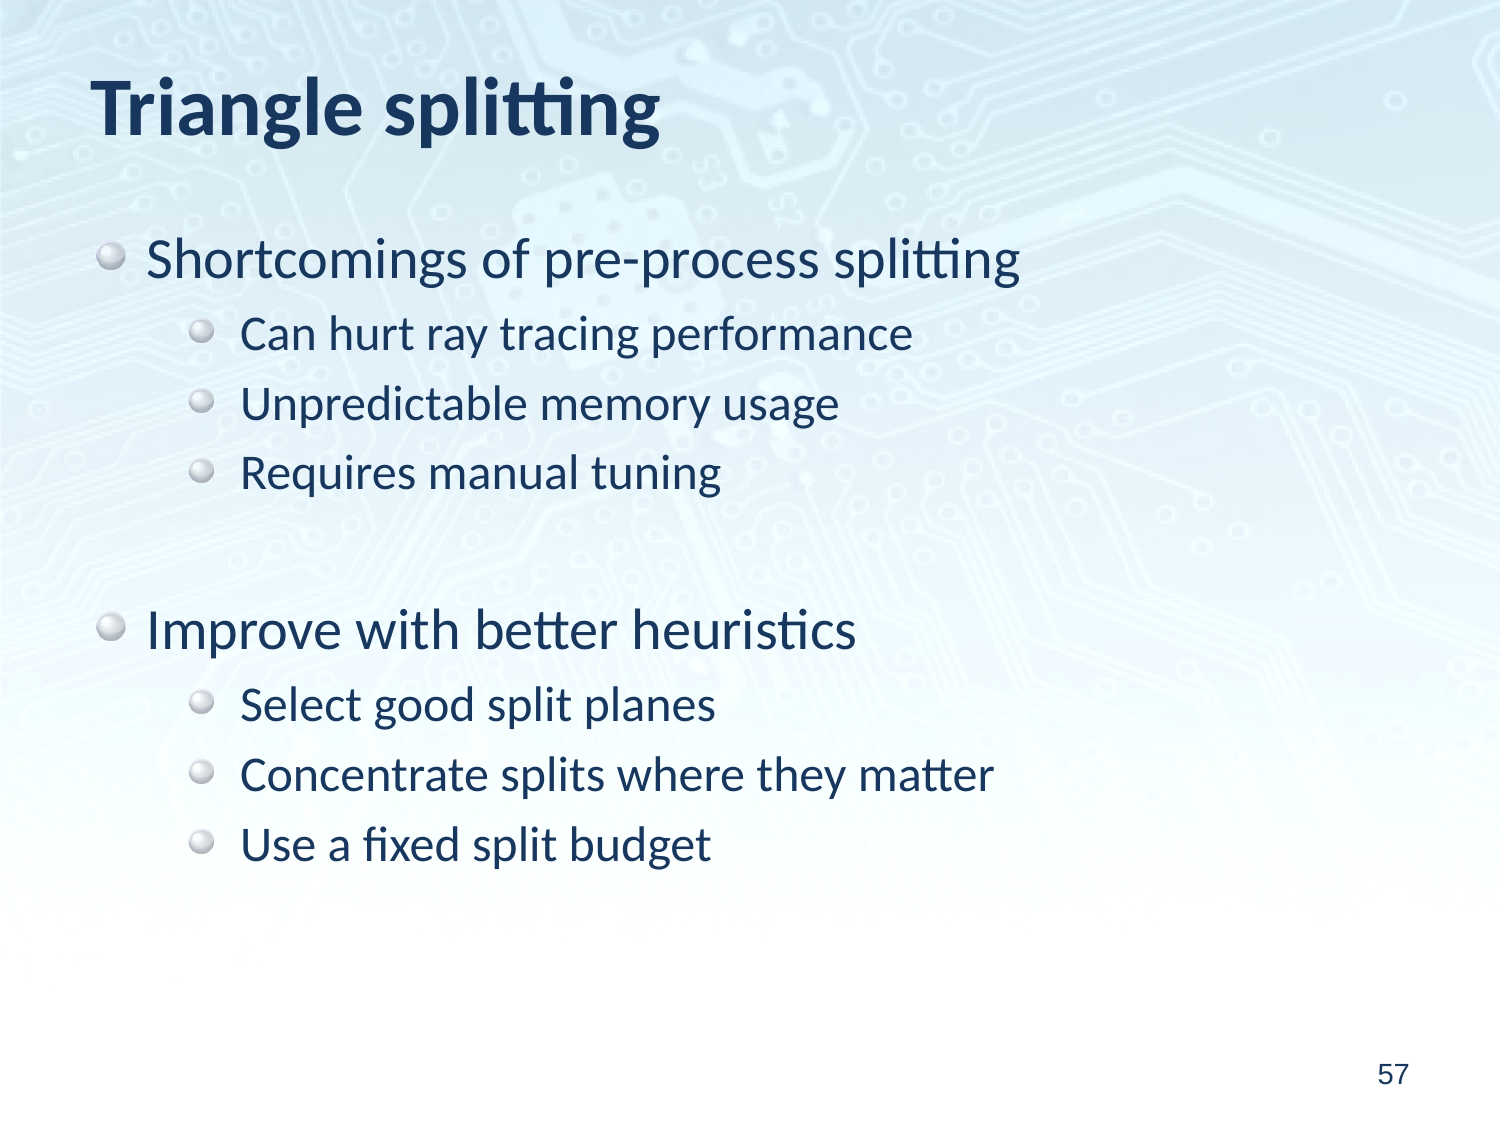

# Triangle splitting
Shortcomings of pre-process splitting
Can hurt ray tracing performance
Unpredictable memory usage
Requires manual tuning

Improve with better heuristics
Select good split planes
Concentrate splits where they matter
Use a fixed split budget
57